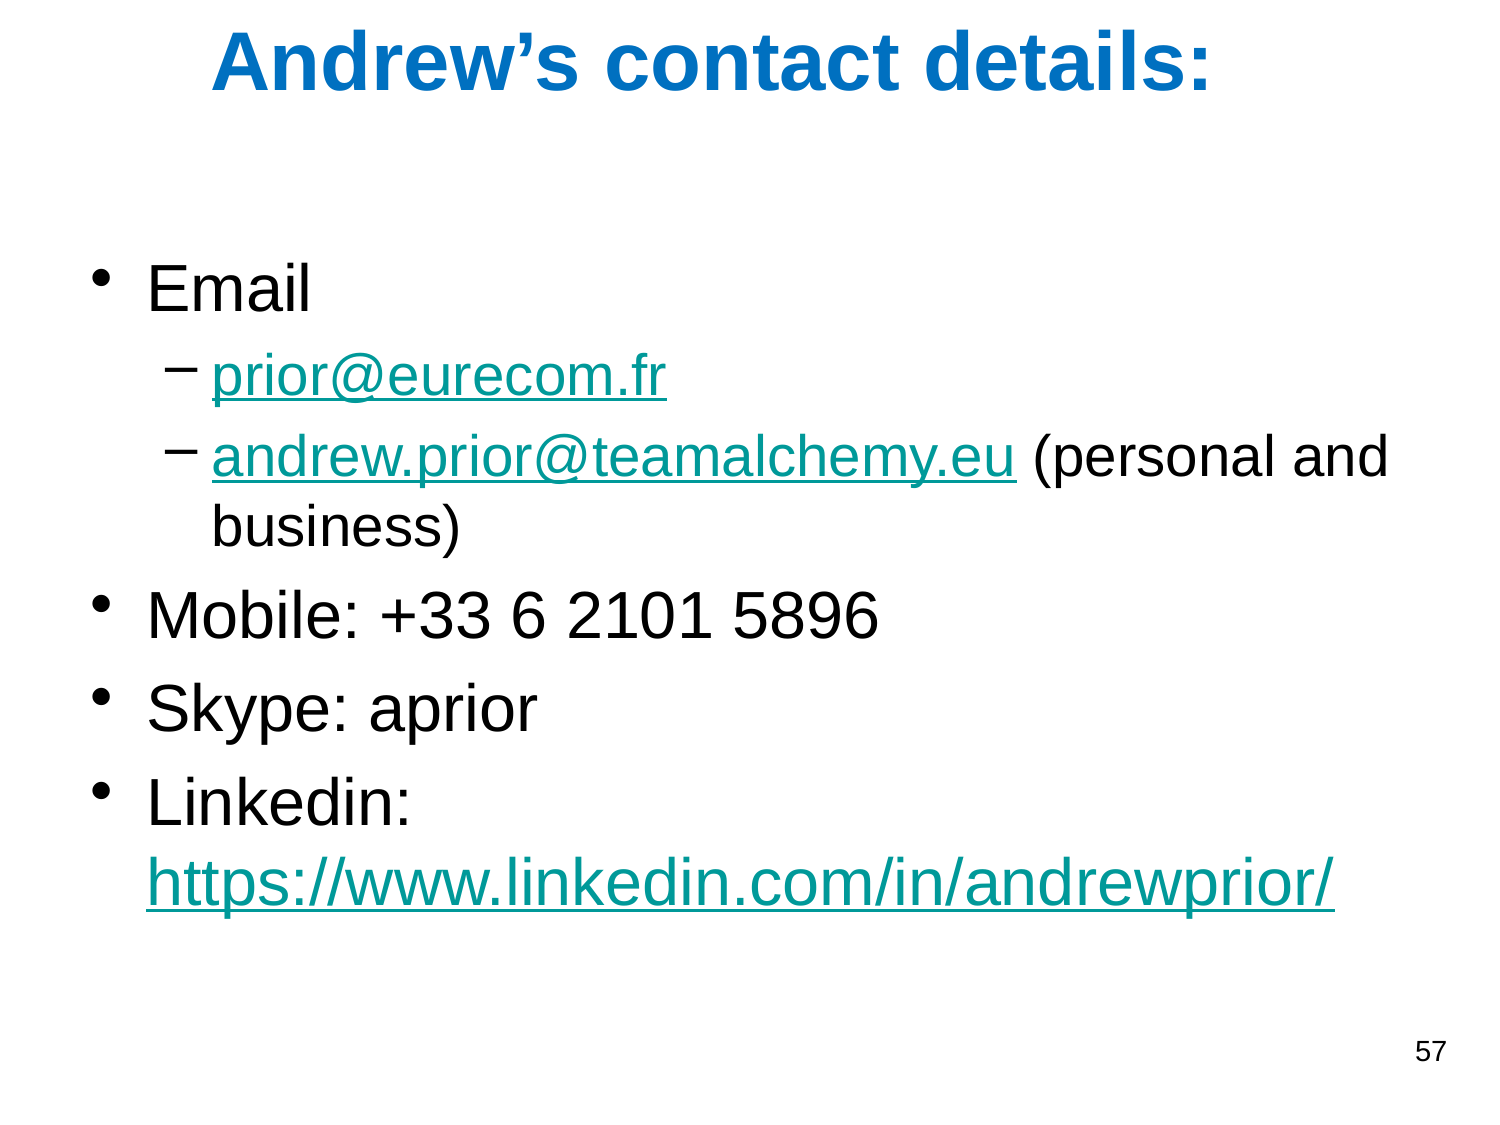

Andrew’s contact details:

Email
prior@eurecom.fr
andrew.prior@teamalchemy.eu (personal and business)
Mobile: +33 6 2101 5896
Skype: aprior
Linkedin: https://www.linkedin.com/in/andrewprior/

57